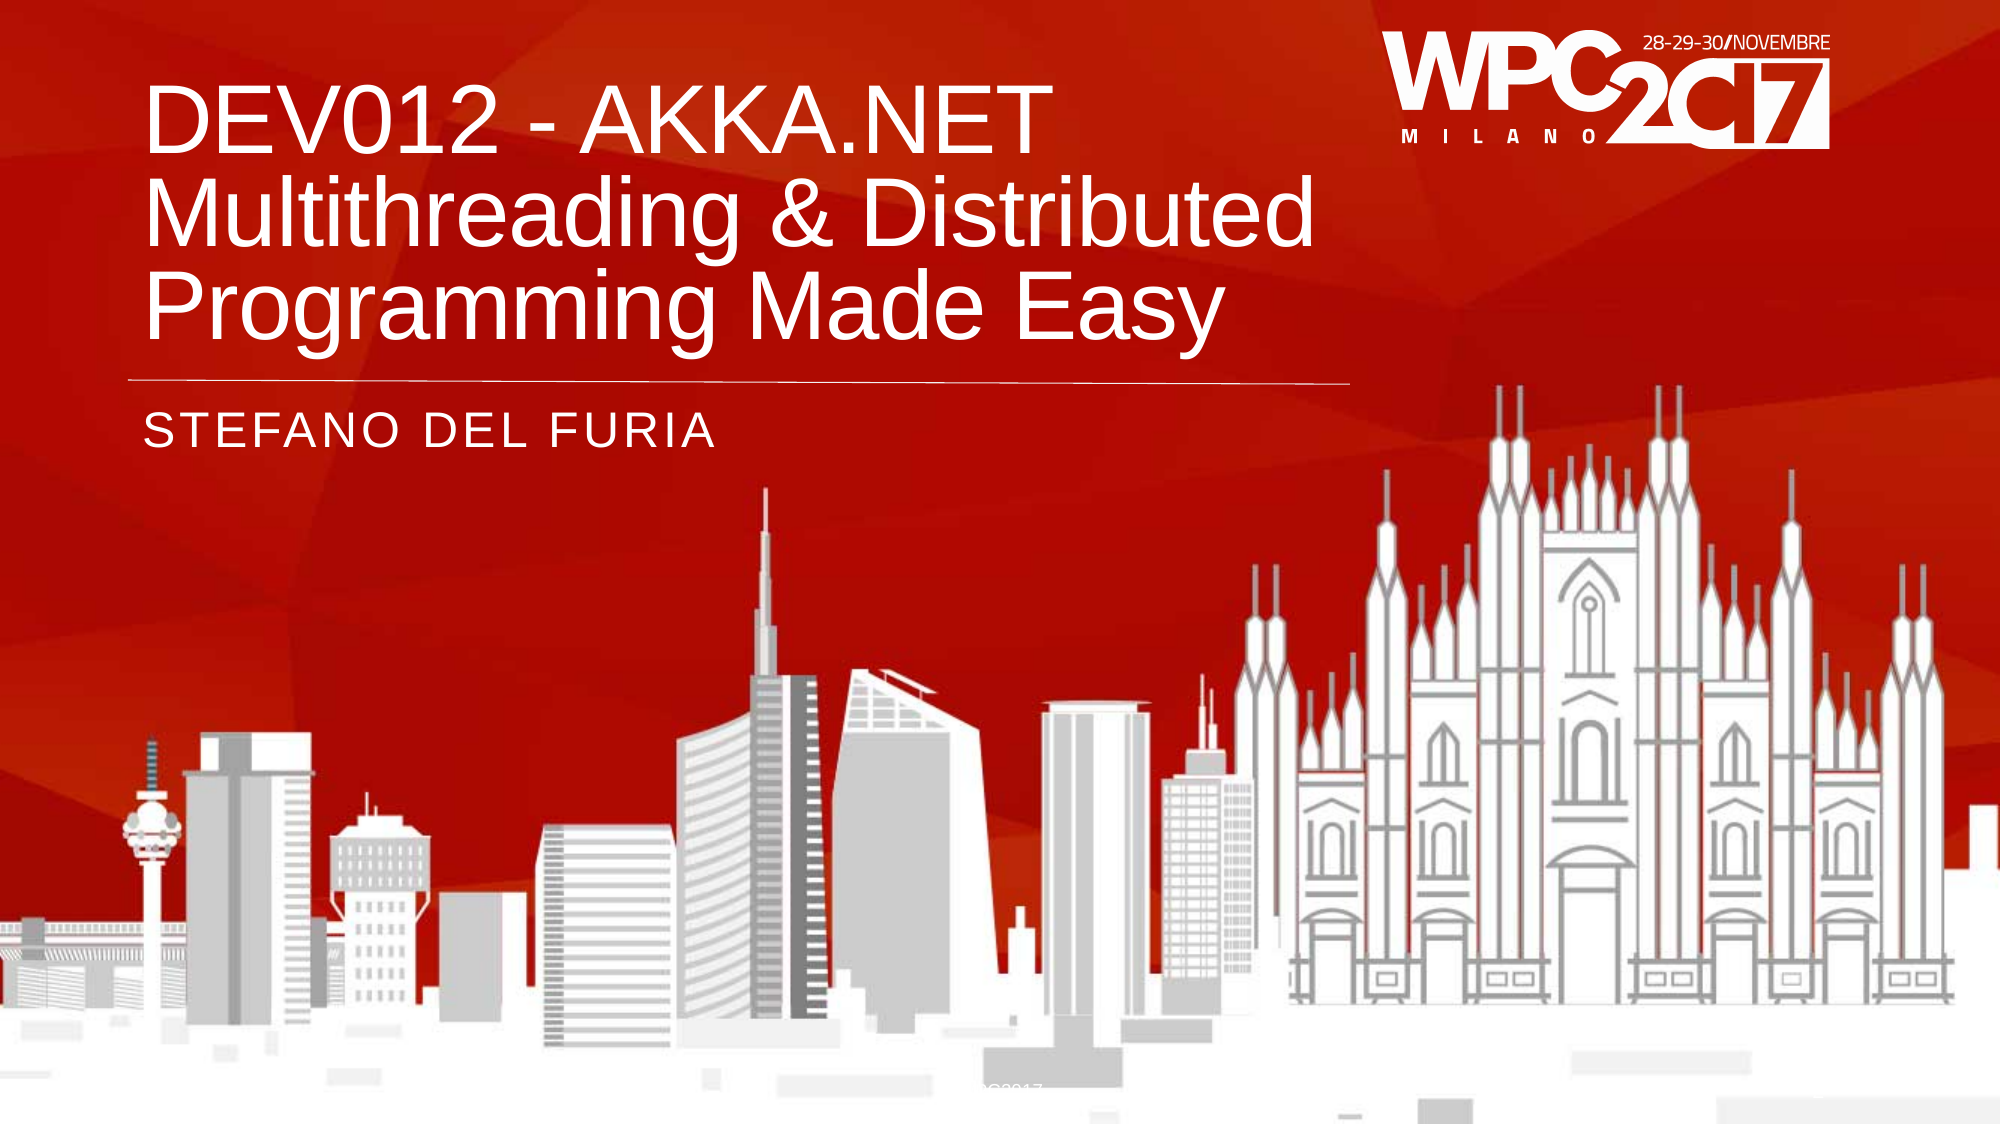

# DEV012 - AKKA.NET Multithreading & Distributed Programming Made Easy
Stefano Del Furia
WPC2017
2